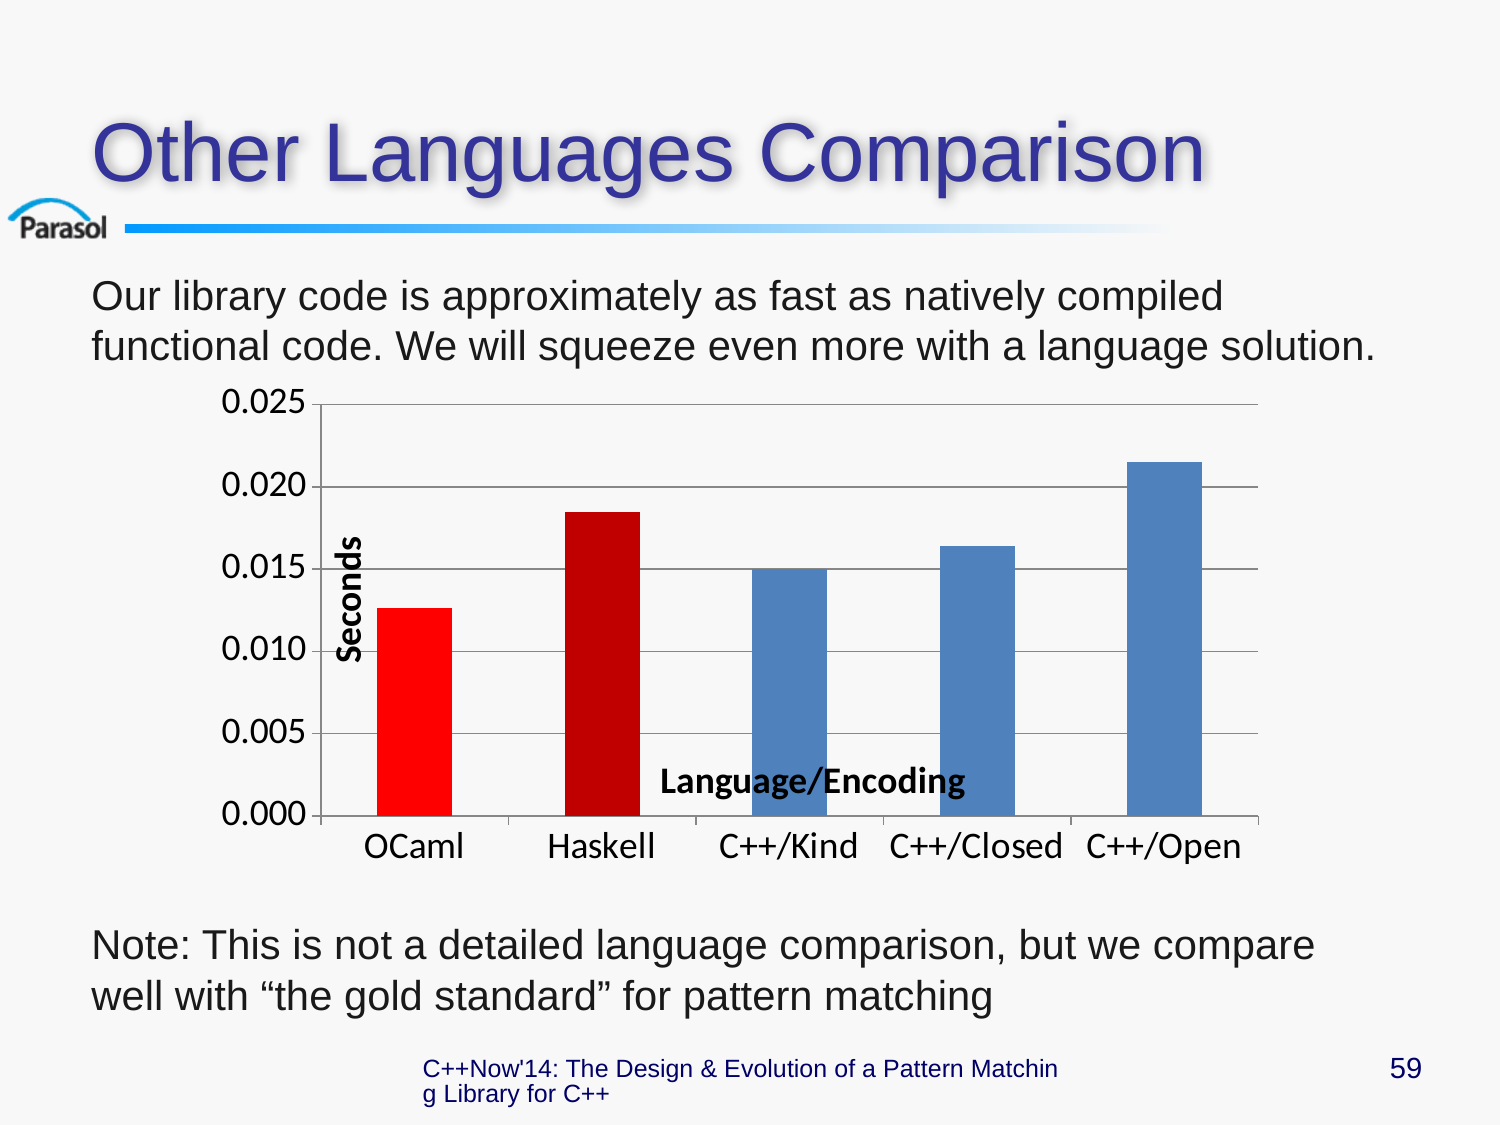

# Other Languages Comparison
Our library code is approximately as fast as natively compiled functional code. We will squeeze even more with a language solution.

### Chart

| Category |  |
|---|---|
| OCaml | 0.01266 |
| Haskell | 0.01847 |
| C++/Kind | 0.01498 |
| C++/Closed | 0.016376 |
| C++/Open | 0.021475 |
Note: This is not a detailed language comparison, but we compare well with “the gold standard” for pattern matching
C++Now'14: The Design & Evolution of a Pattern Matching Library for C++
59